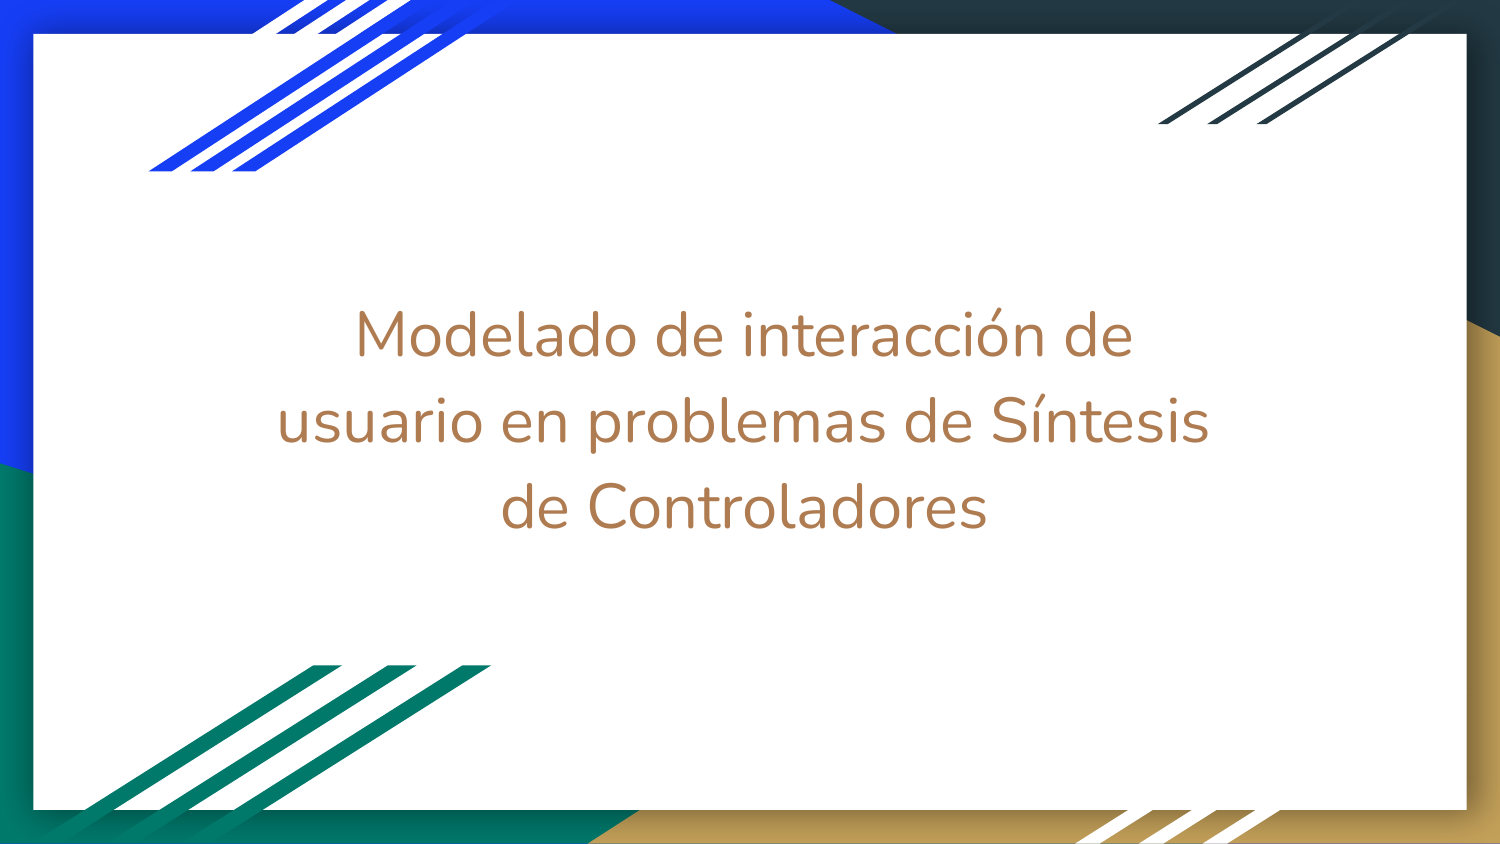

# Modelado de interacción de usuario en problemas de Síntesis de Controladores